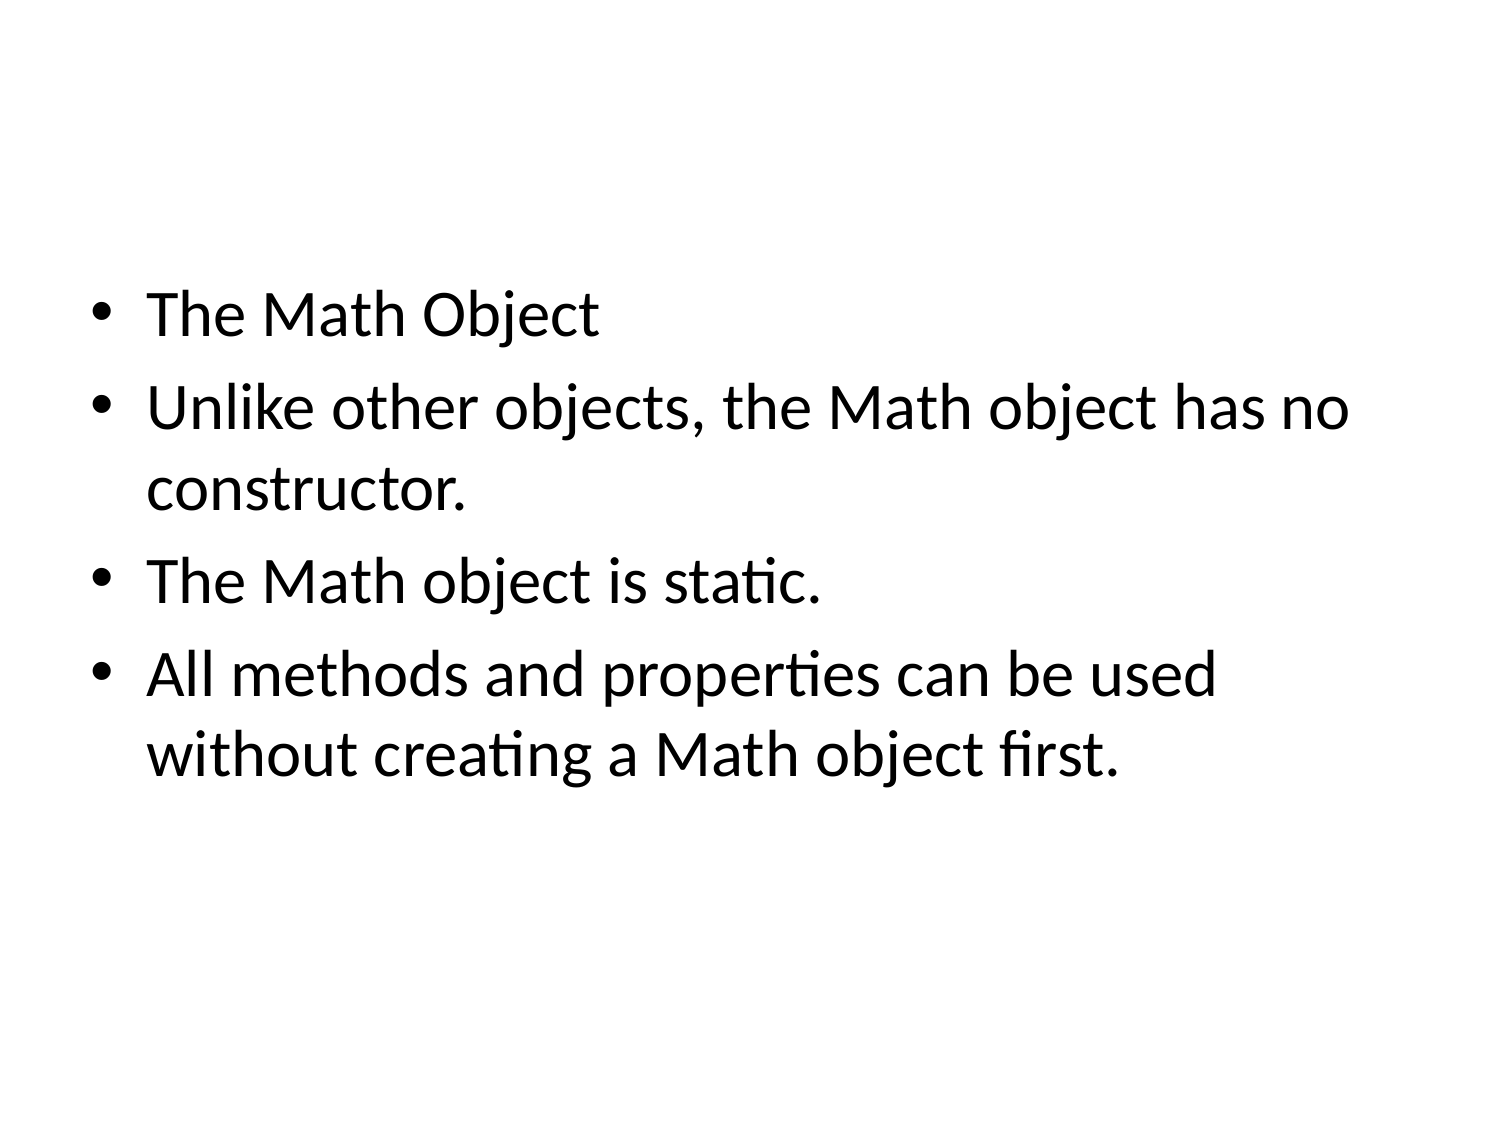

#
The Math Object
Unlike other objects, the Math object has no constructor.
The Math object is static.
All methods and properties can be used without creating a Math object first.